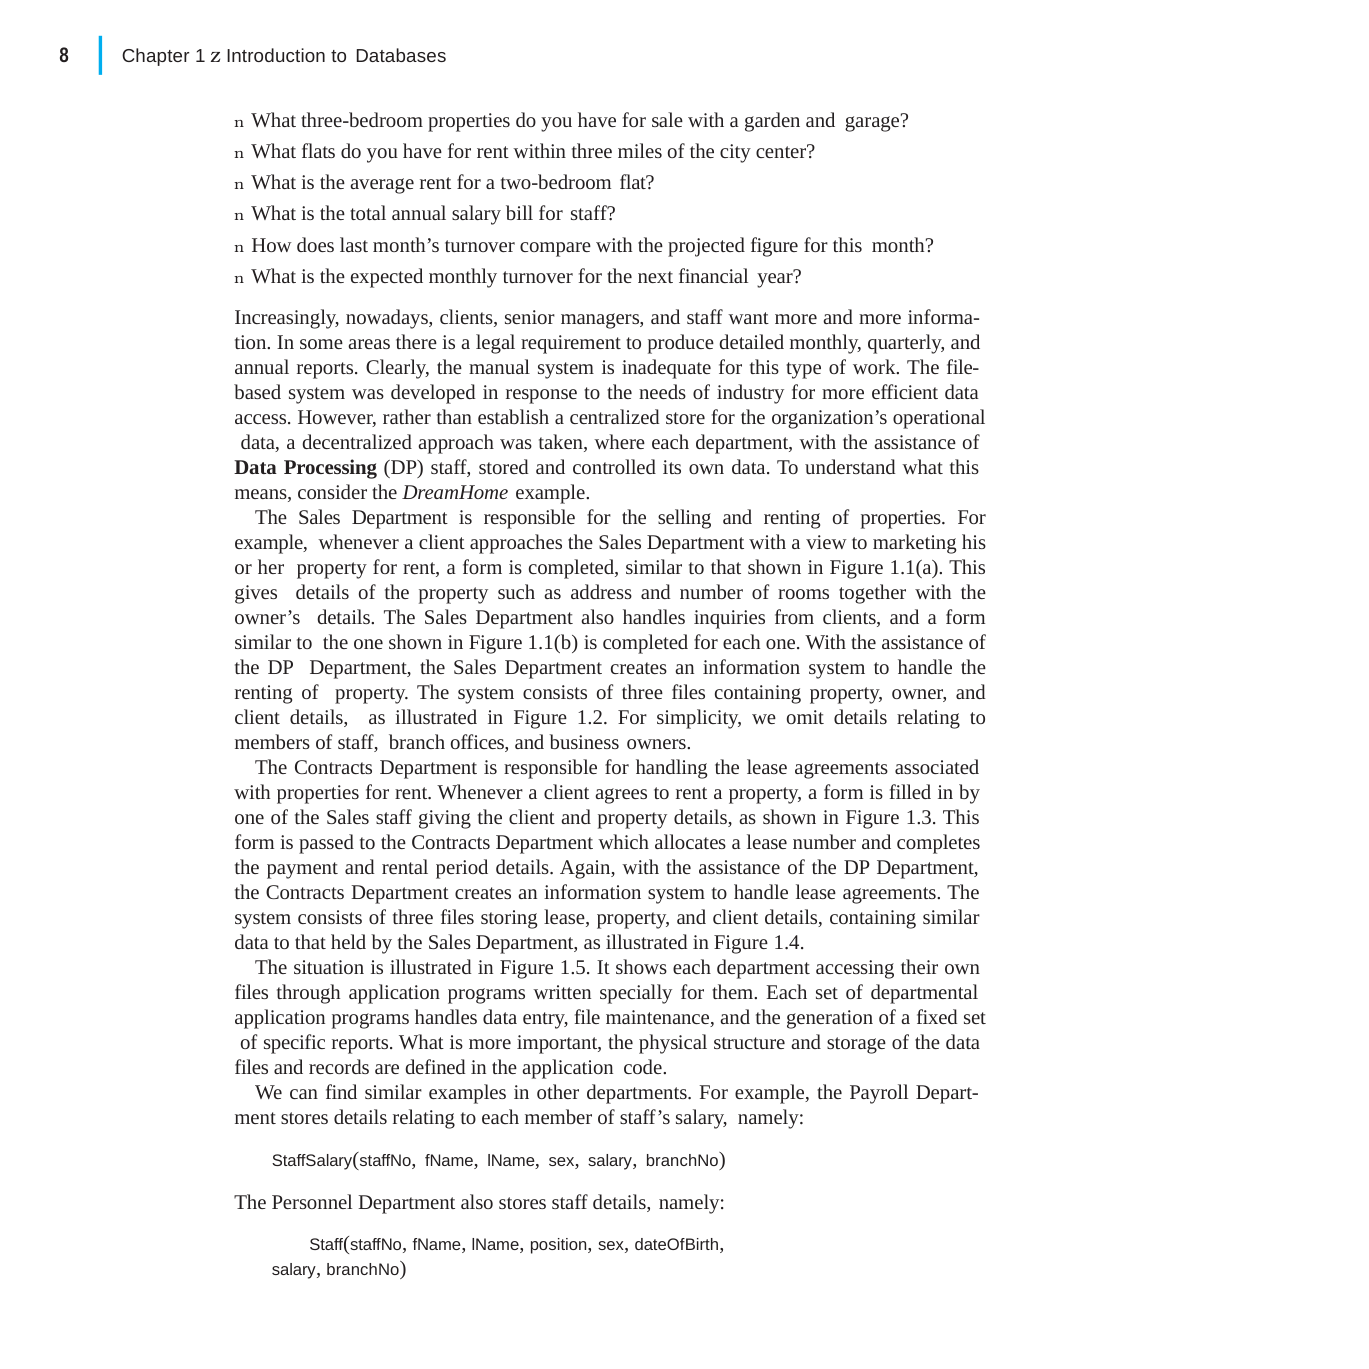

|
8
Chapter 1 z Introduction to Databases
n What three-bedroom properties do you have for sale with a garden and garage?
n What flats do you have for rent within three miles of the city center?
n What is the average rent for a two-bedroom flat?
n What is the total annual salary bill for staff?
n How does last month’s turnover compare with the projected figure for this month?
n What is the expected monthly turnover for the next financial year?
Increasingly, nowadays, clients, senior managers, and staff want more and more informa-  tion. In some areas there is a legal requirement to produce detailed monthly, quarterly, and  annual reports. Clearly, the manual system is inadequate for this type of work. The file-  based system was developed in response to the needs of industry for more efficient data  access. However, rather than establish a centralized store for the organization’s operational  data, a decentralized approach was taken, where each department, with the assistance of  Data Processing (DP) staff, stored and controlled its own data. To understand what this  means, consider the DreamHome example.
The Sales Department is responsible for the selling and renting of properties. For example,  whenever a client approaches the Sales Department with a view to marketing his or her  property for rent, a form is completed, similar to that shown in Figure 1.1(a). This gives  details of the property such as address and number of rooms together with the owner’s  details. The Sales Department also handles inquiries from clients, and a form similar to  the one shown in Figure 1.1(b) is completed for each one. With the assistance of the DP  Department, the Sales Department creates an information system to handle the renting of  property. The system consists of three files containing property, owner, and client details,  as illustrated in Figure 1.2. For simplicity, we omit details relating to members of staff,  branch offices, and business owners.
The Contracts Department is responsible for handling the lease agreements associated  with properties for rent. Whenever a client agrees to rent a property, a form is filled in by  one of the Sales staff giving the client and property details, as shown in Figure 1.3. This  form is passed to the Contracts Department which allocates a lease number and completes  the payment and rental period details. Again, with the assistance of the DP Department,  the Contracts Department creates an information system to handle lease agreements. The  system consists of three files storing lease, property, and client details, containing similar  data to that held by the Sales Department, as illustrated in Figure 1.4.
The situation is illustrated in Figure 1.5. It shows each department accessing their own  files through application programs written specially for them. Each set of departmental  application programs handles data entry, file maintenance, and the generation of a fixed set  of specific reports. What is more important, the physical structure and storage of the data  files and records are defined in the application code.
We can find similar examples in other departments. For example, the Payroll Depart-  ment stores details relating to each member of staff’s salary, namely:
StaffSalary(staffNo, fName, lName, sex, salary, branchNo)  The Personnel Department also stores staff details, namely:
Staff(staffNo, fName, lName, position, sex, dateOfBirth, salary, branchNo)